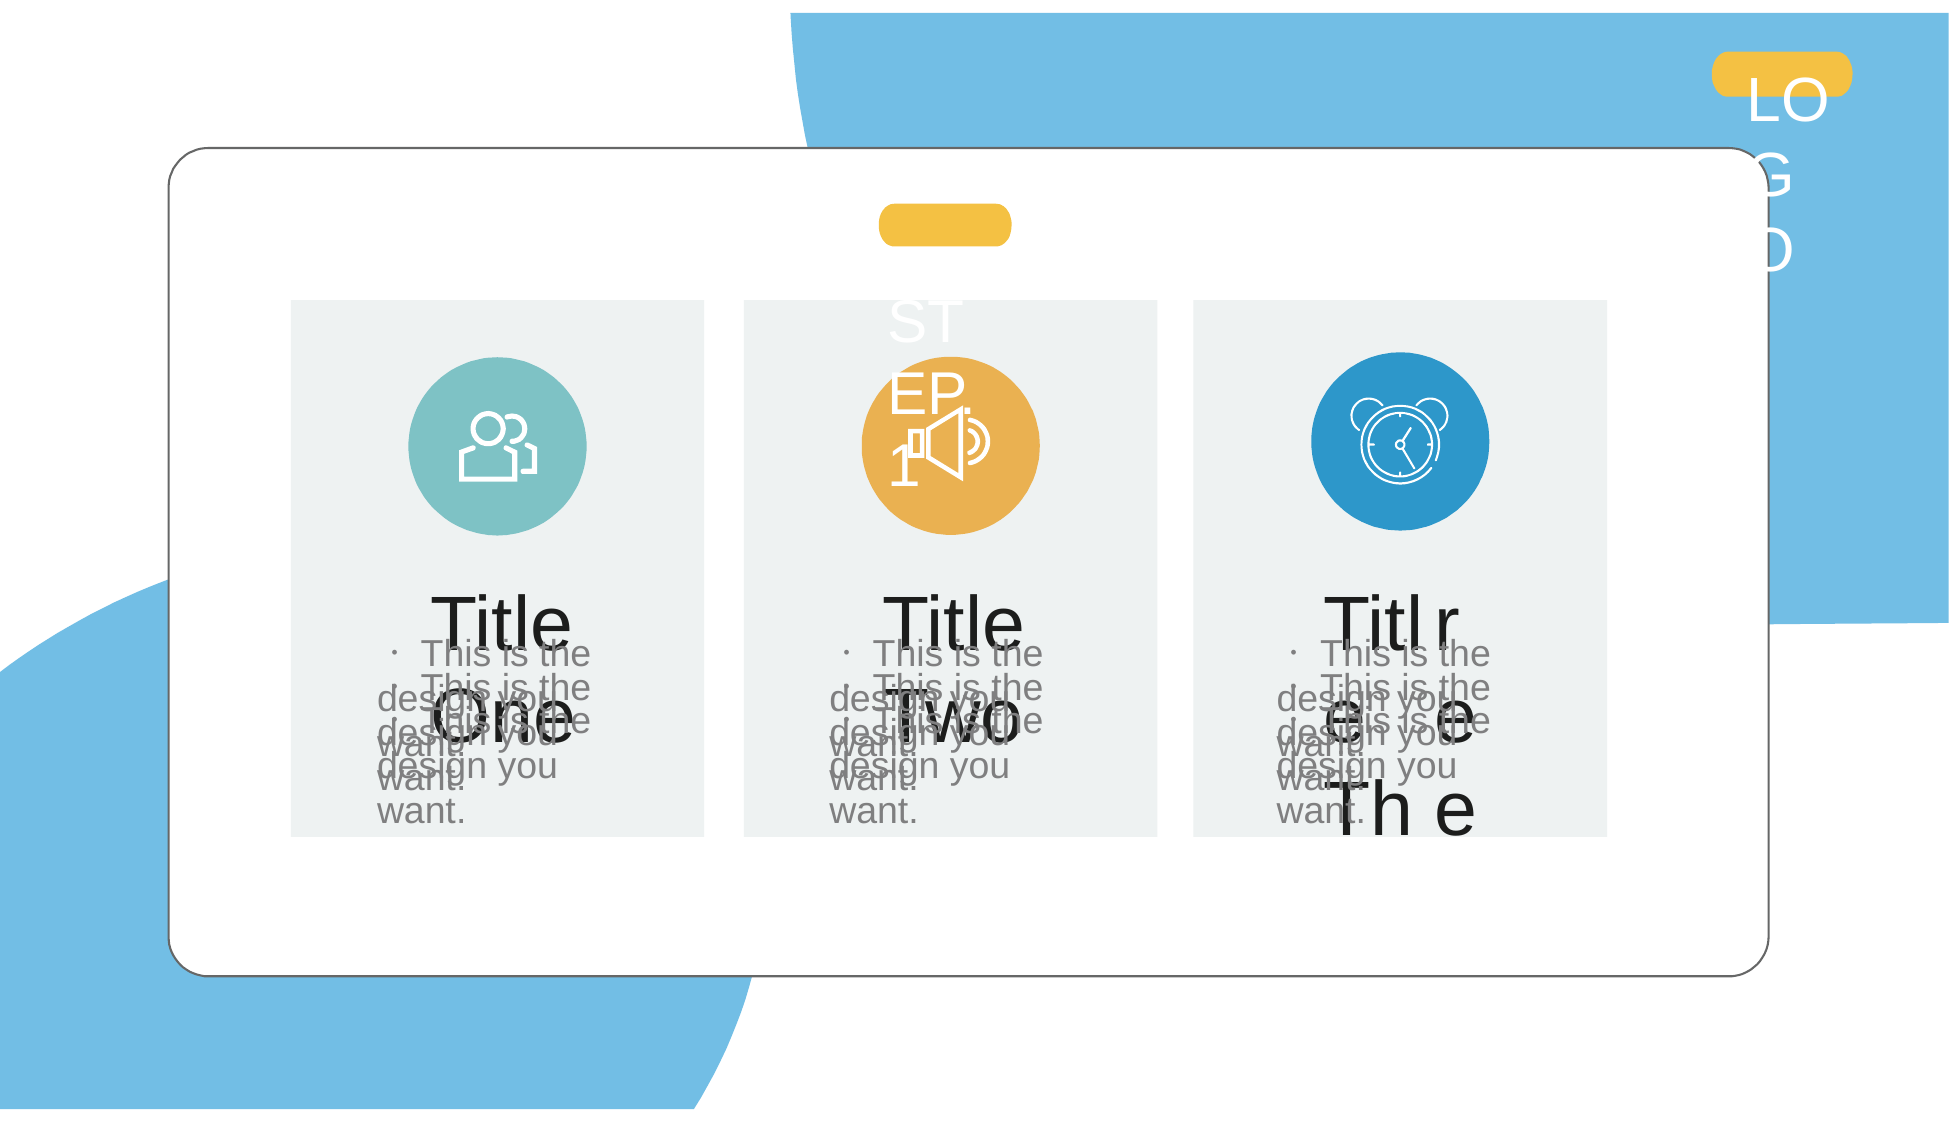

LOGO

 STEP. 1

Title One
Title Two
Title Th
ree
ㆍThis is the design you want.
ㆍThis is the design you want.
ㆍThis is the design you want.
ㆍThis is the design you want.
ㆍThis is the design you want.
ㆍThis is the design you want.
ㆍThis is the design you want.
ㆍThis is the design you want.
ㆍThis is the design you want.